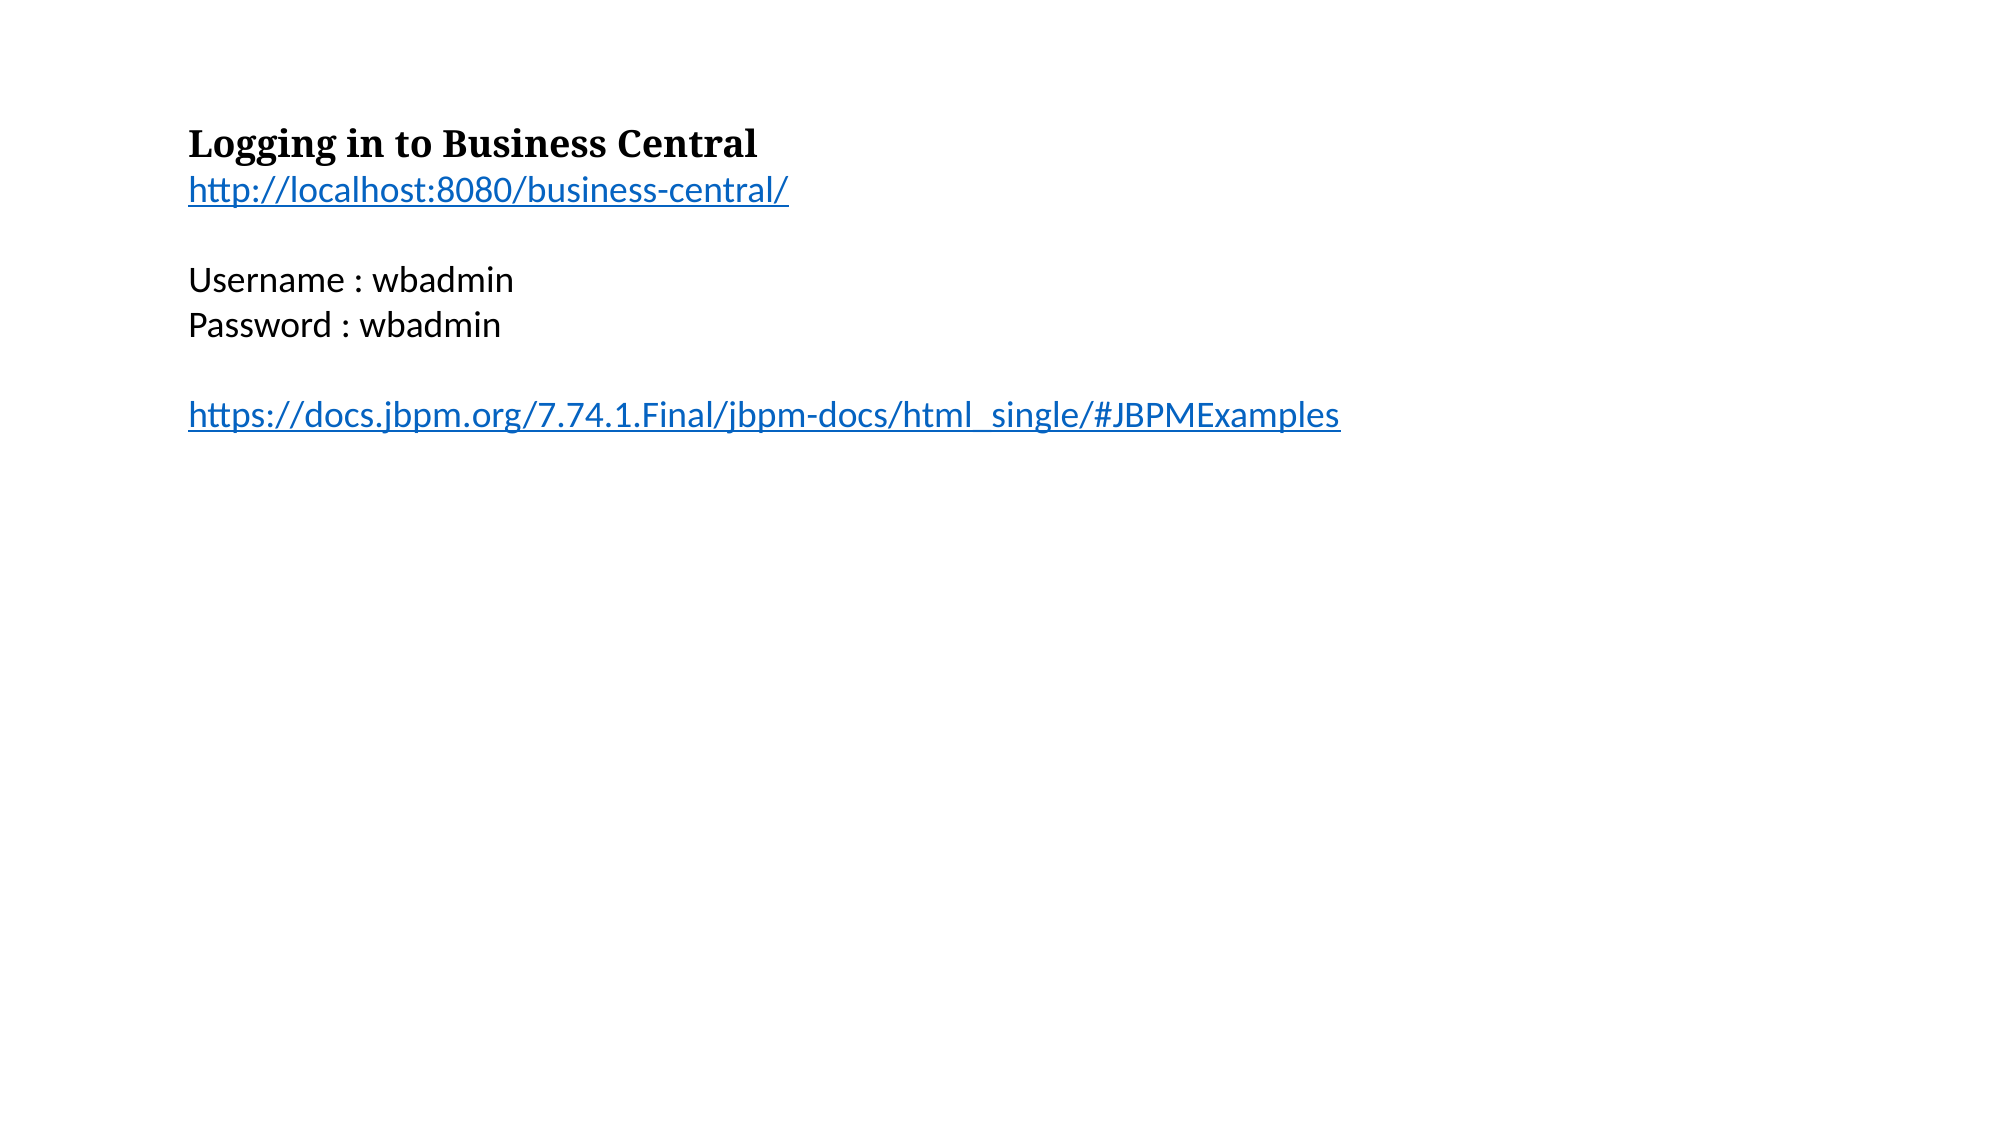

Logging in to Business Central
http://localhost:8080/business-central/

Username : wbadmin
Password : wbadmin
https://docs.jbpm.org/7.74.1.Final/jbpm-docs/html_single/#JBPMExamples